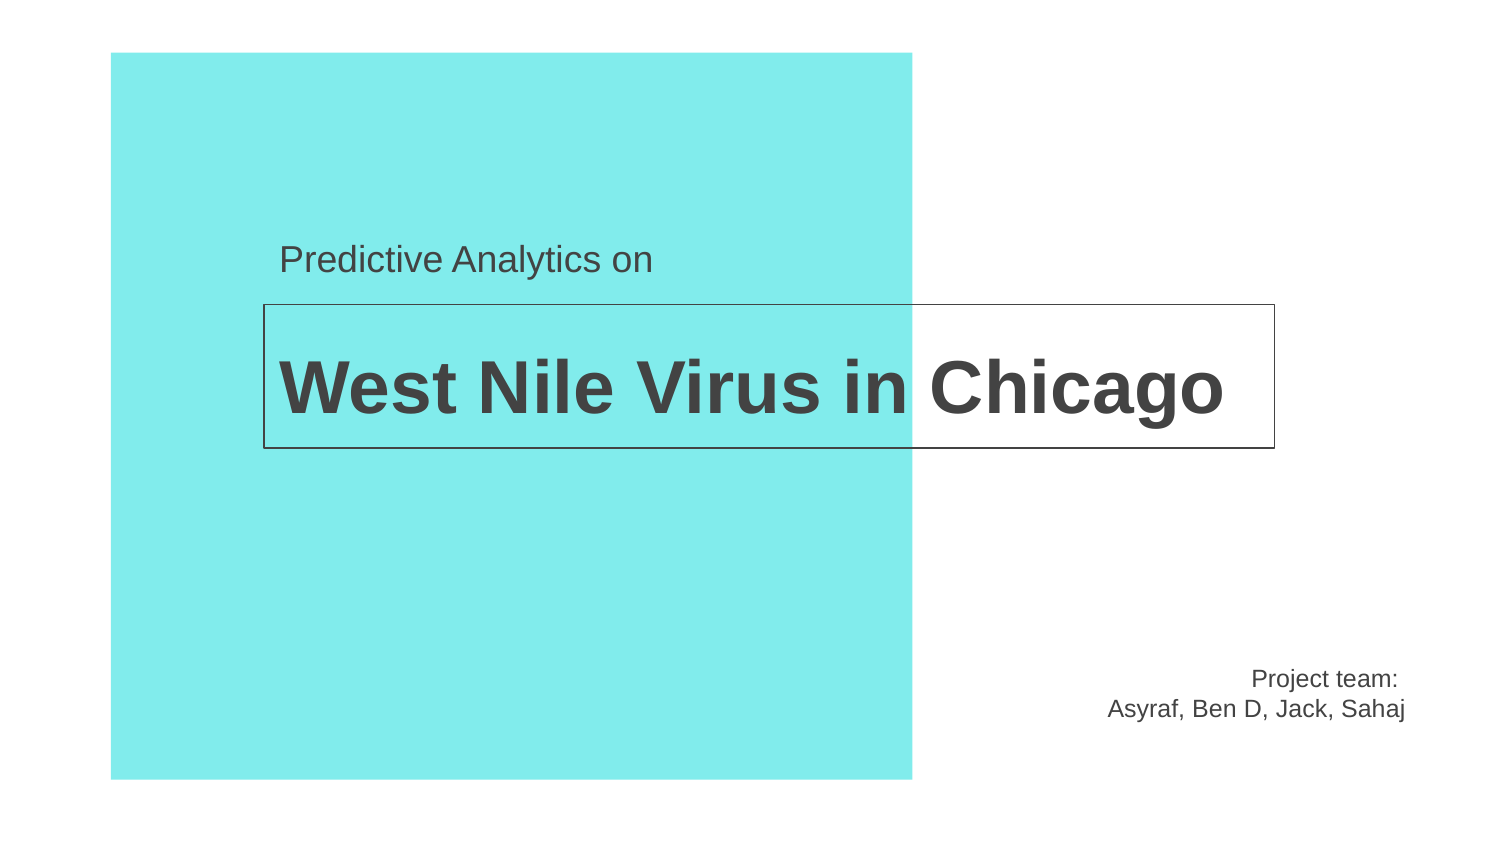

Predictive Analytics on
# West Nile Virus in Chicago

Project team:
Asyraf, Ben D, Jack, Sahaj